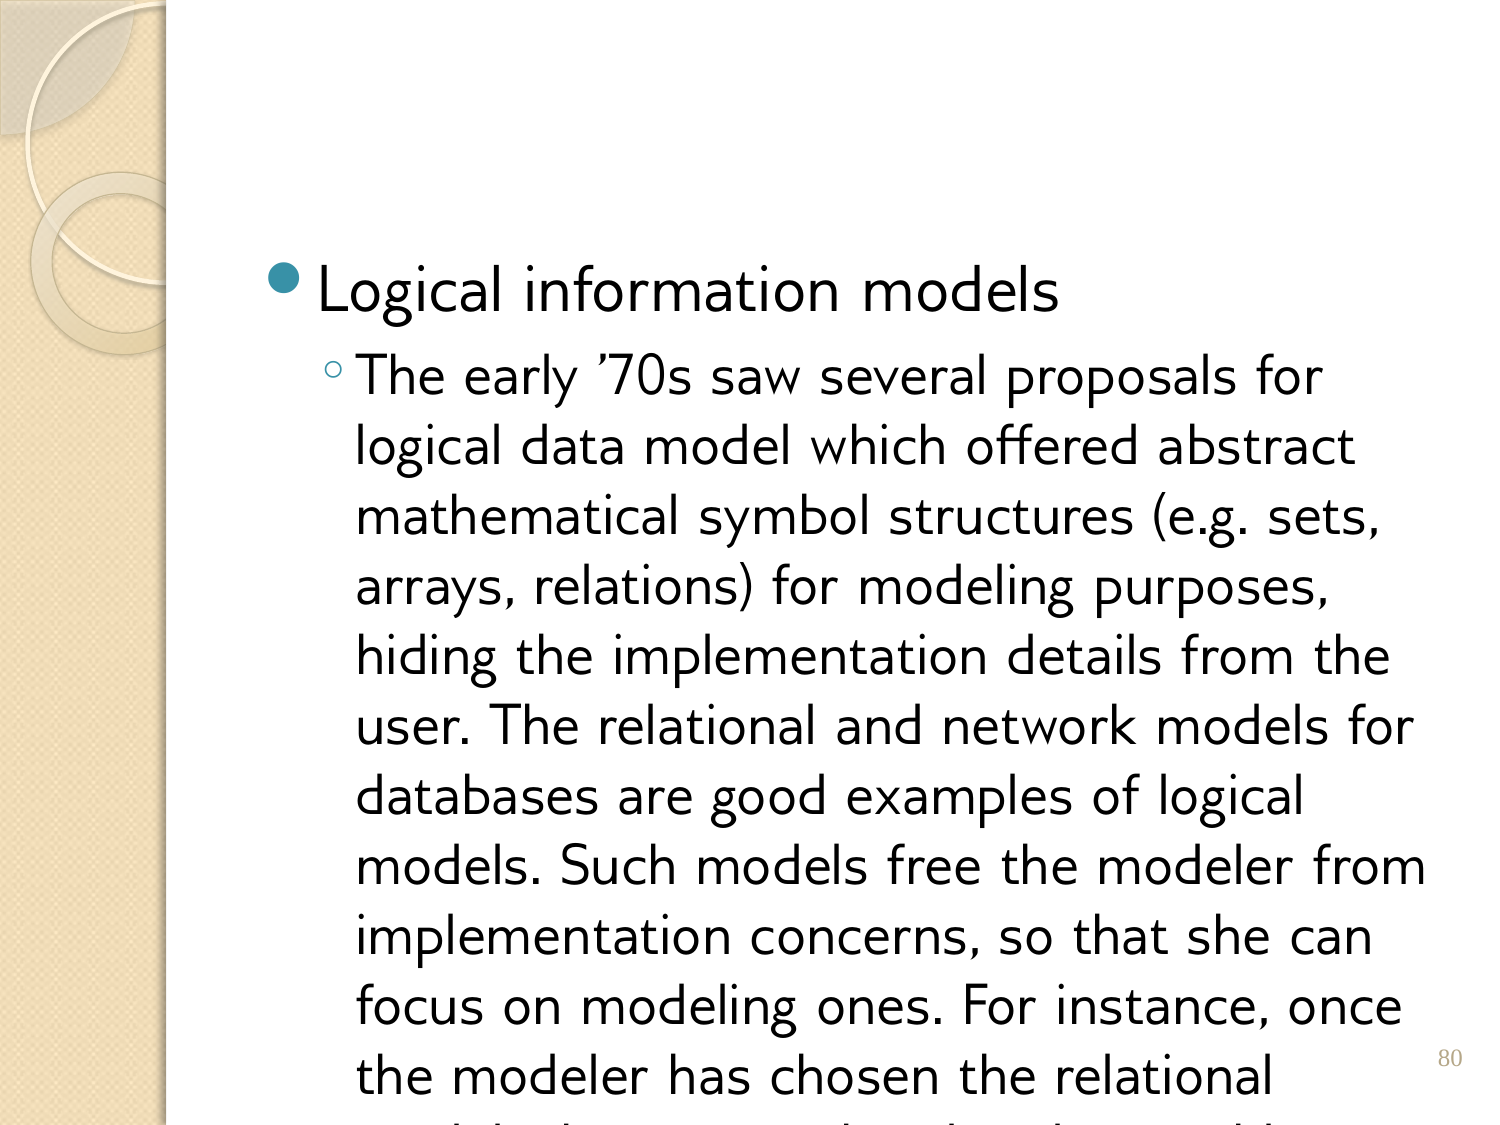

#
Logical information models
The early ’70s saw several proposals for logical data model which offered abstract mathematical symbol structures (e.g. sets, arrays, relations) for modeling purposes, hiding the implementation details from the user. The relational and network models for databases are good examples of logical models. Such models free the modeler from implementation concerns, so that she can focus on modeling ones. For instance, once the modeler has chosen the relational model, she can go ahead and use tables to build an information base, without any regard to how these tables are physically implemented. Unfortunately, logical symbol structures are flat and unintuitive as to how they should be used for modeling purposes
80